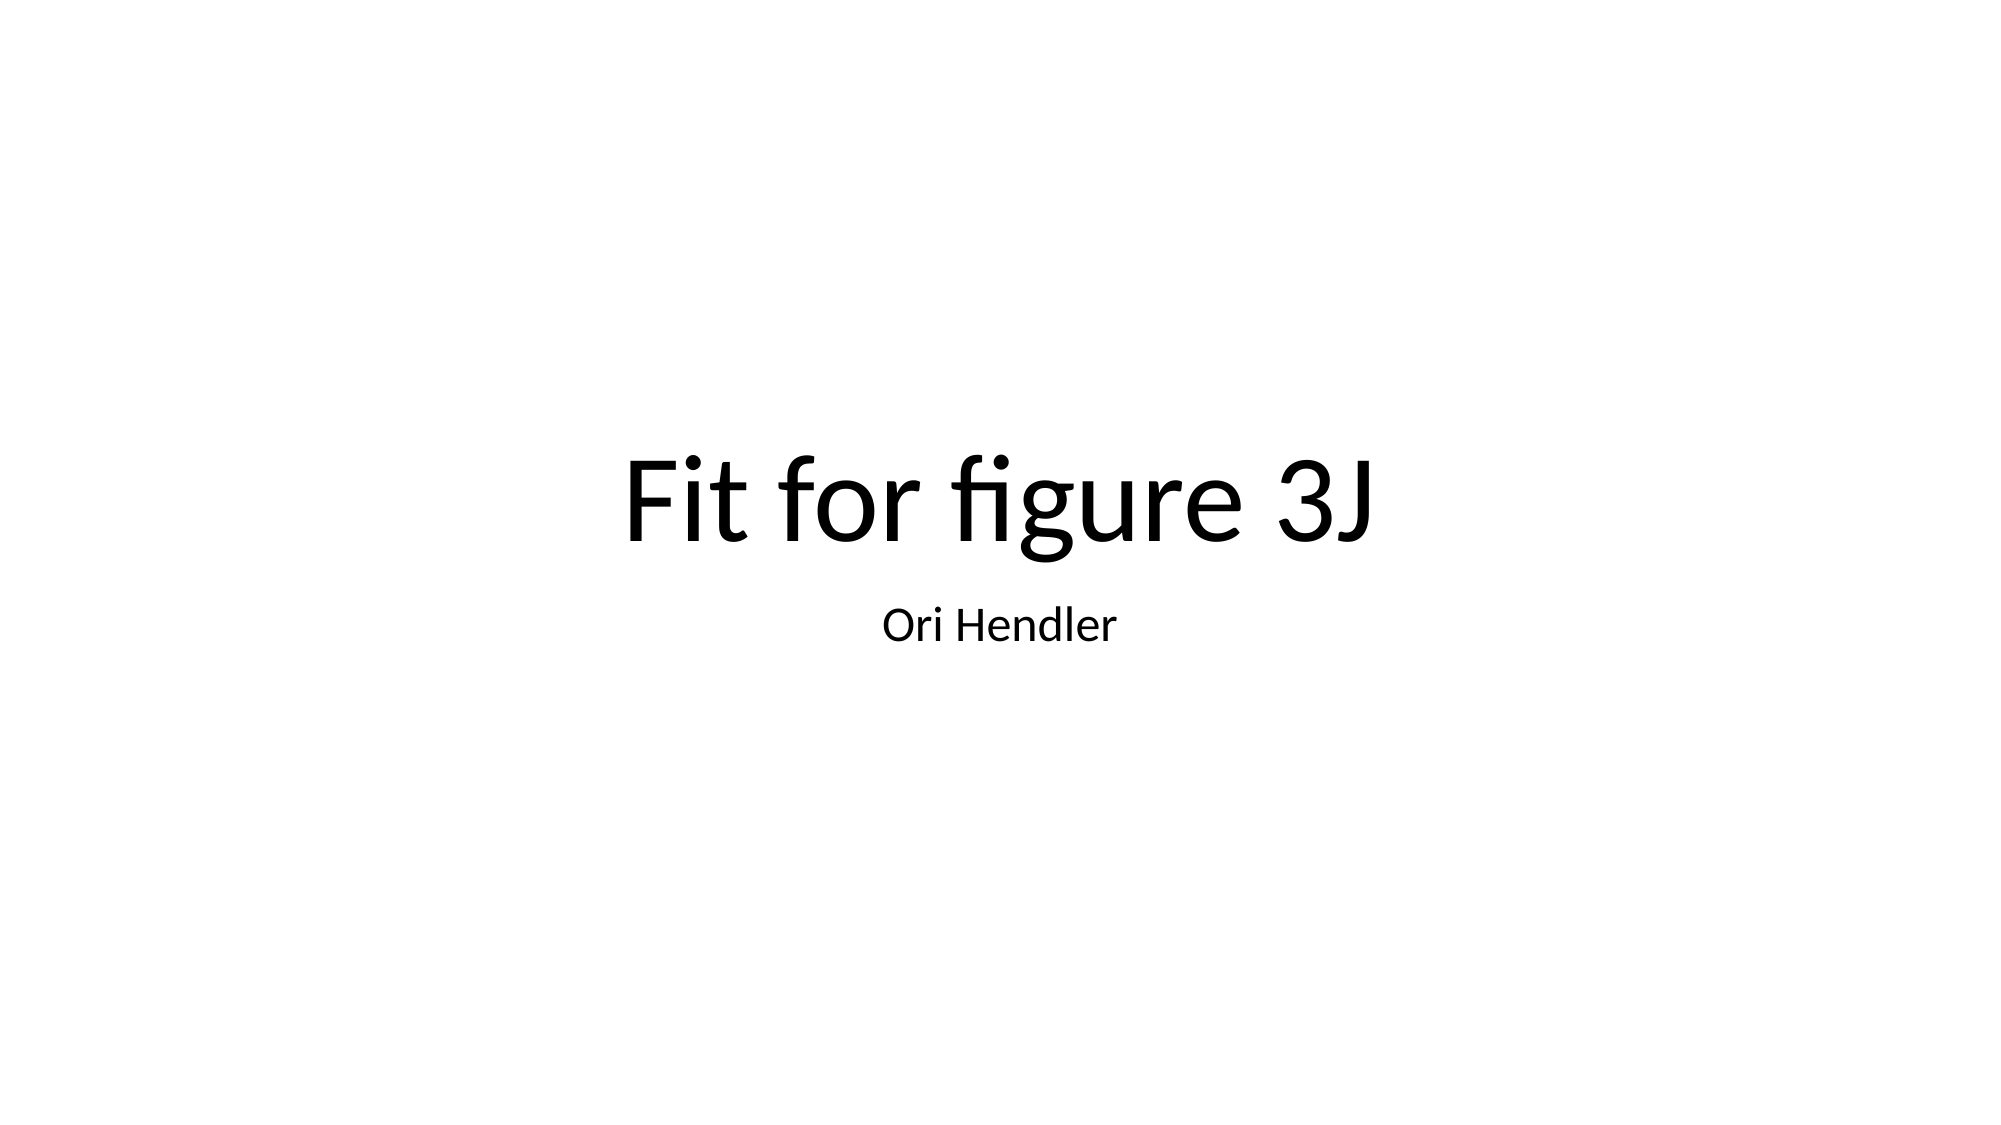

# Fit for figure 3J
Ori Hendler